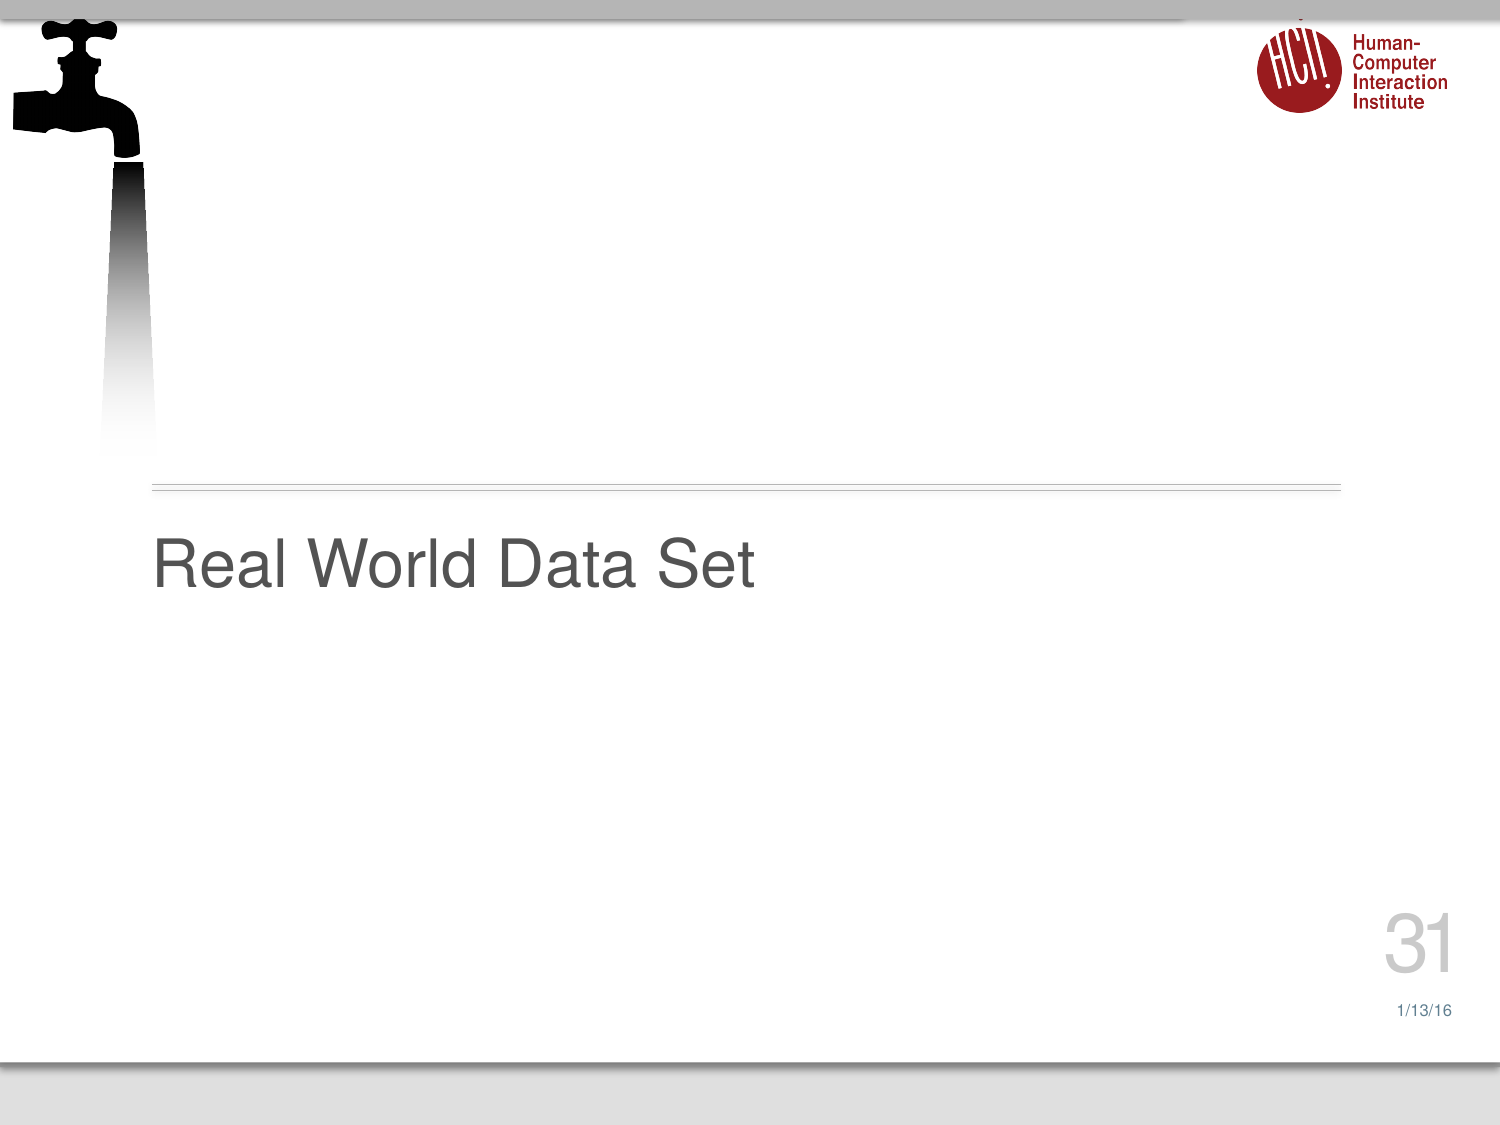

# Real World Data Set
31
1/13/16